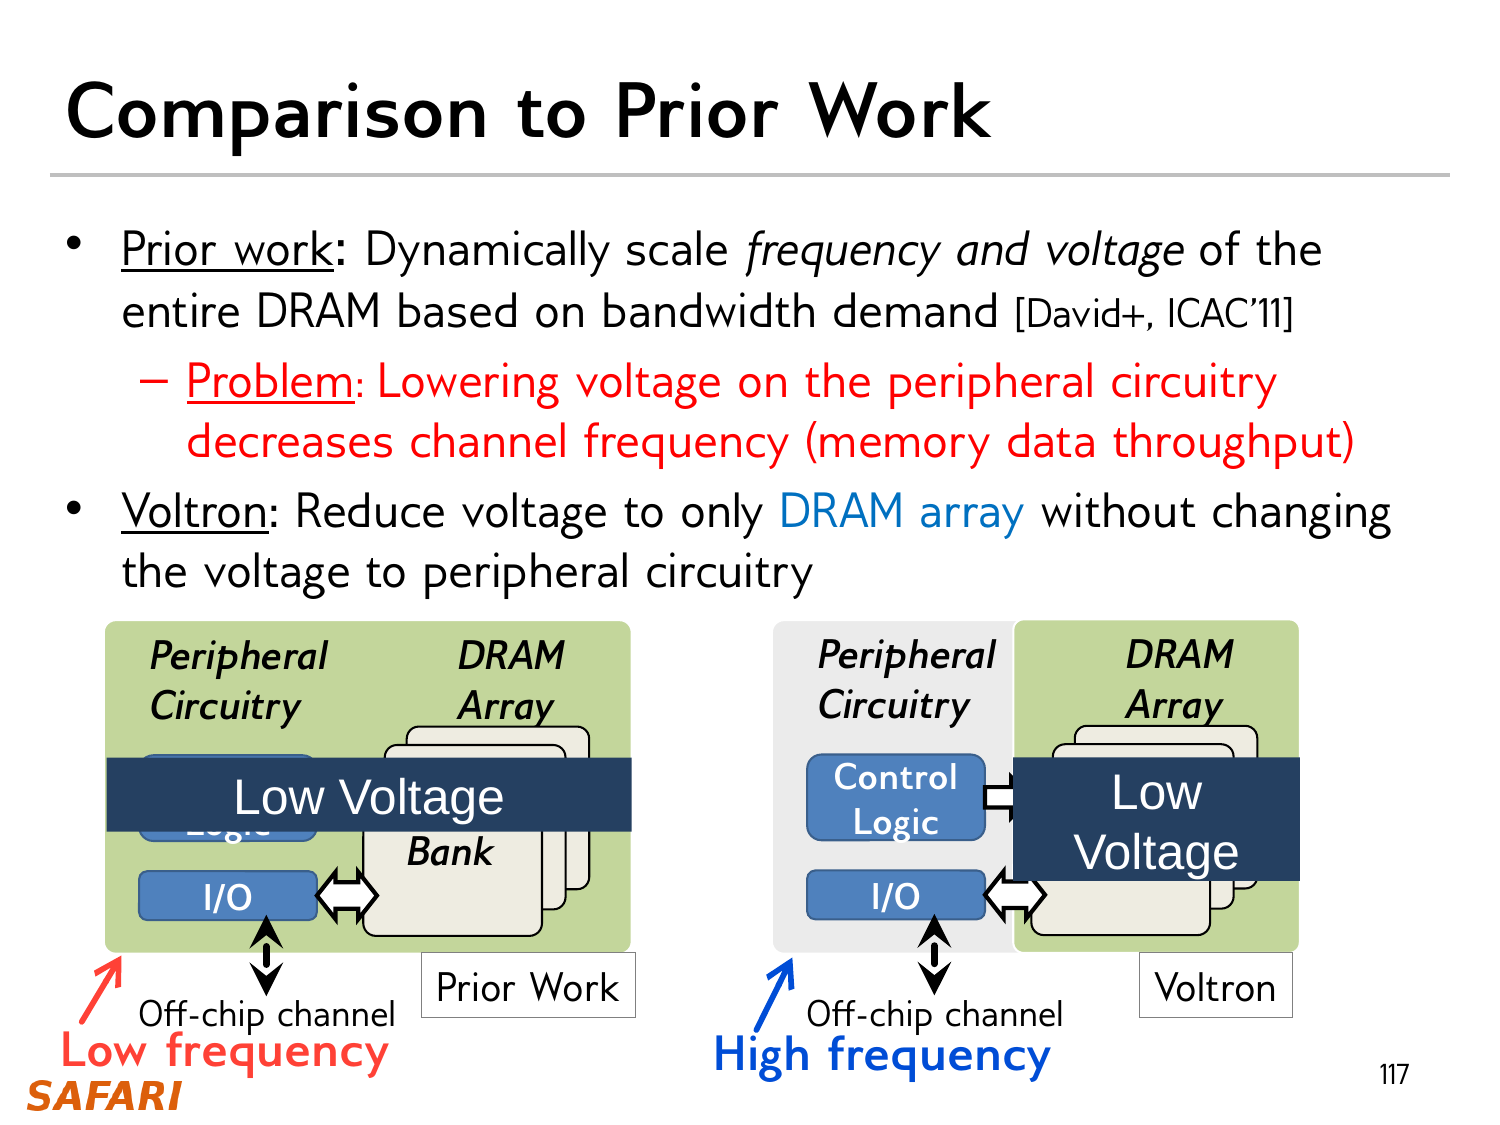

# Comparison to Prior Work
Prior work: Dynamically scale frequency and voltage of the entire DRAM based on bandwidth demand [David+, ICAC’11]
Problem: Lowering voltage on the peripheral circuitry decreases channel frequency (memory data throughput)
Voltron: Reduce voltage to only DRAM array without changing the voltage to peripheral circuitry
DRAM
Array
Peripheral
Circuitry

Bank
Control
Logic

I/O
Off-chip channel

DRAM
Array
Peripheral
Circuitry

Bank
Control
Logic

I/O
Off-chip channel

Low Voltage
Low Voltage
Prior Work
Voltron
Low frequency
High frequency
117